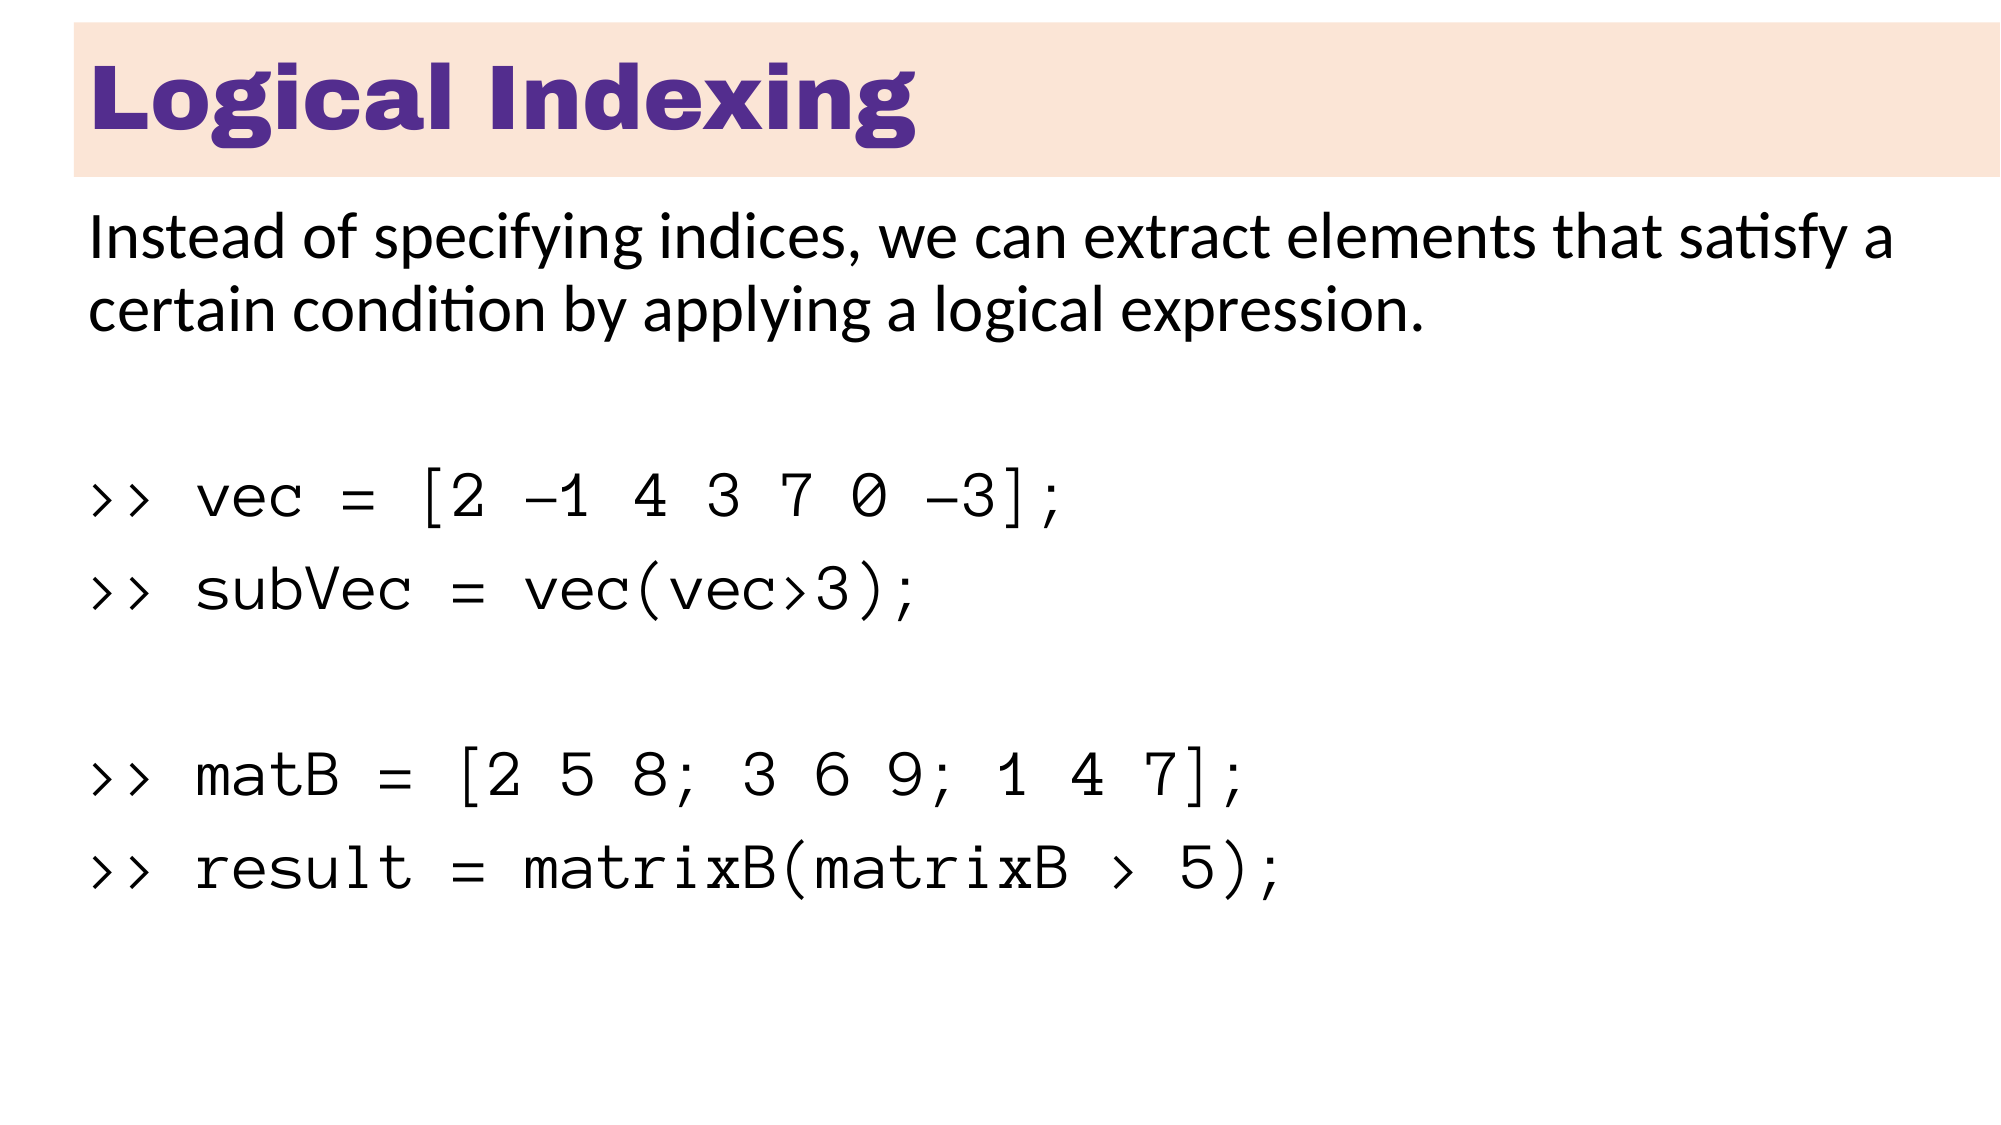

Logical Indexing
Instead of specifying indices, we can extract elements that satisfy a certain condition by applying a logical expression.

>> vec = [2 –1 4 3 7 0 -3];
>> subVec = vec(vec>3);

>> matB = [2 5 8; 3 6 9; 1 4 7];
>> result = matrixB(matrixB > 5);